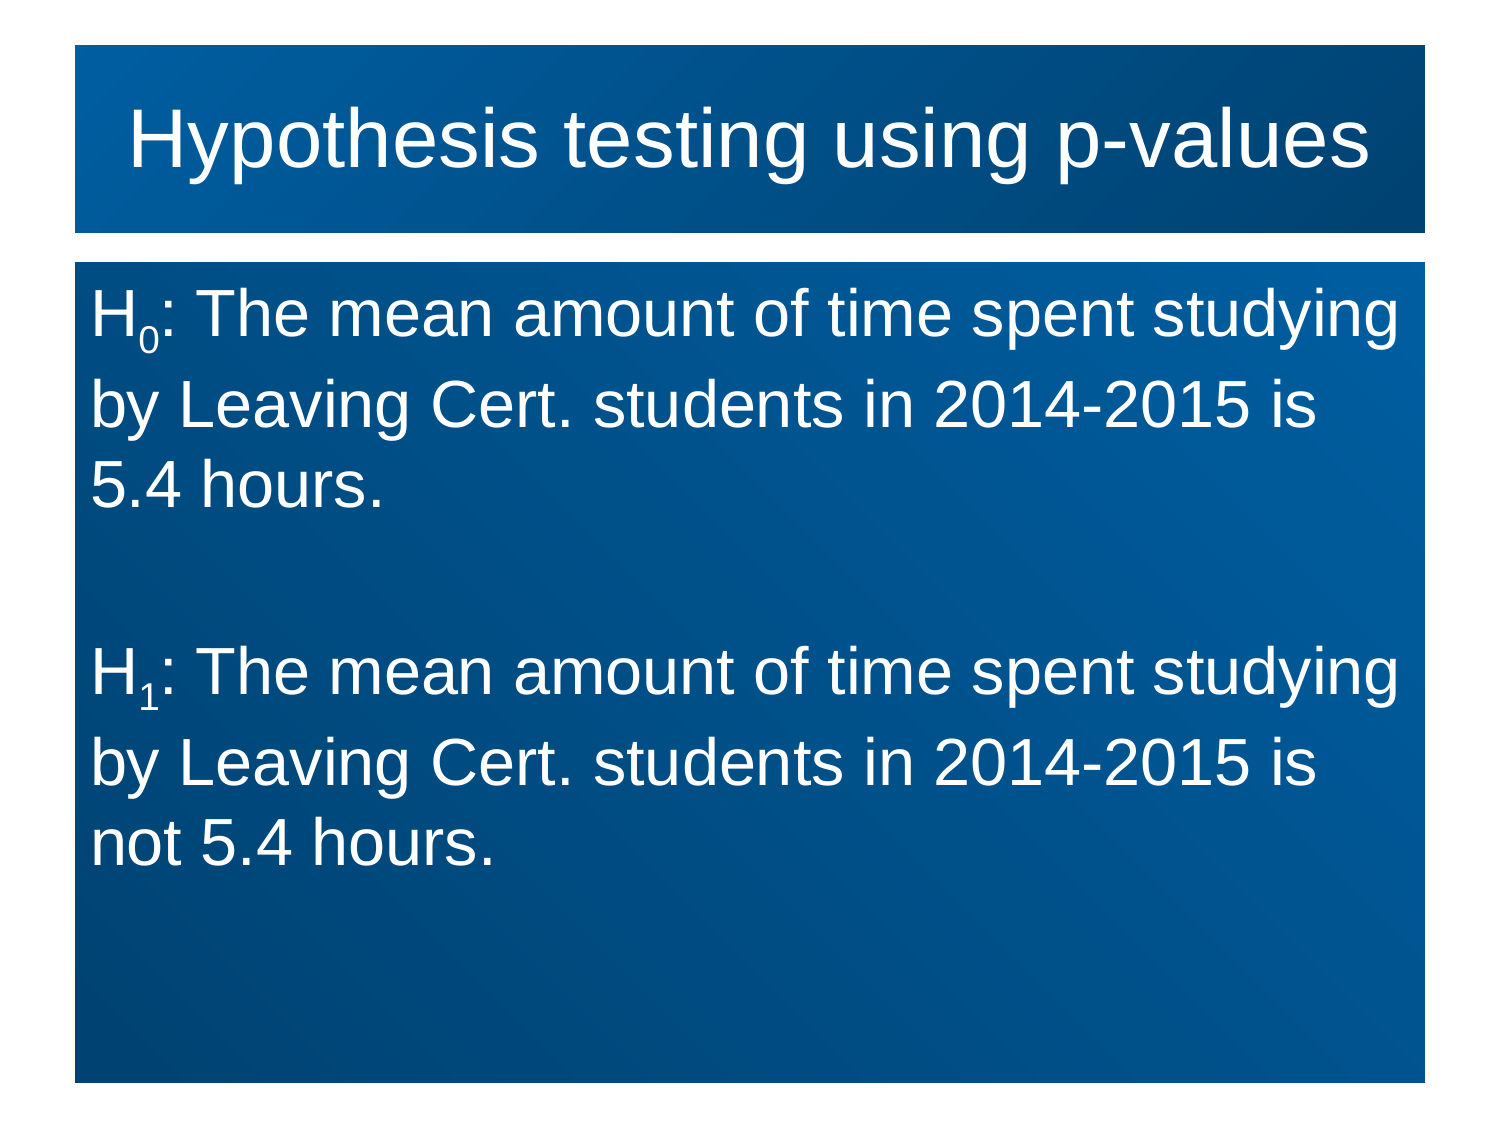

# Hypothesis testing using p-values
H0: The mean amount of time spent studying by Leaving Cert. students in 2014-2015 is 5.4 hours.

H1: The mean amount of time spent studying by Leaving Cert. students in 2014-2015 is not 5.4 hours.